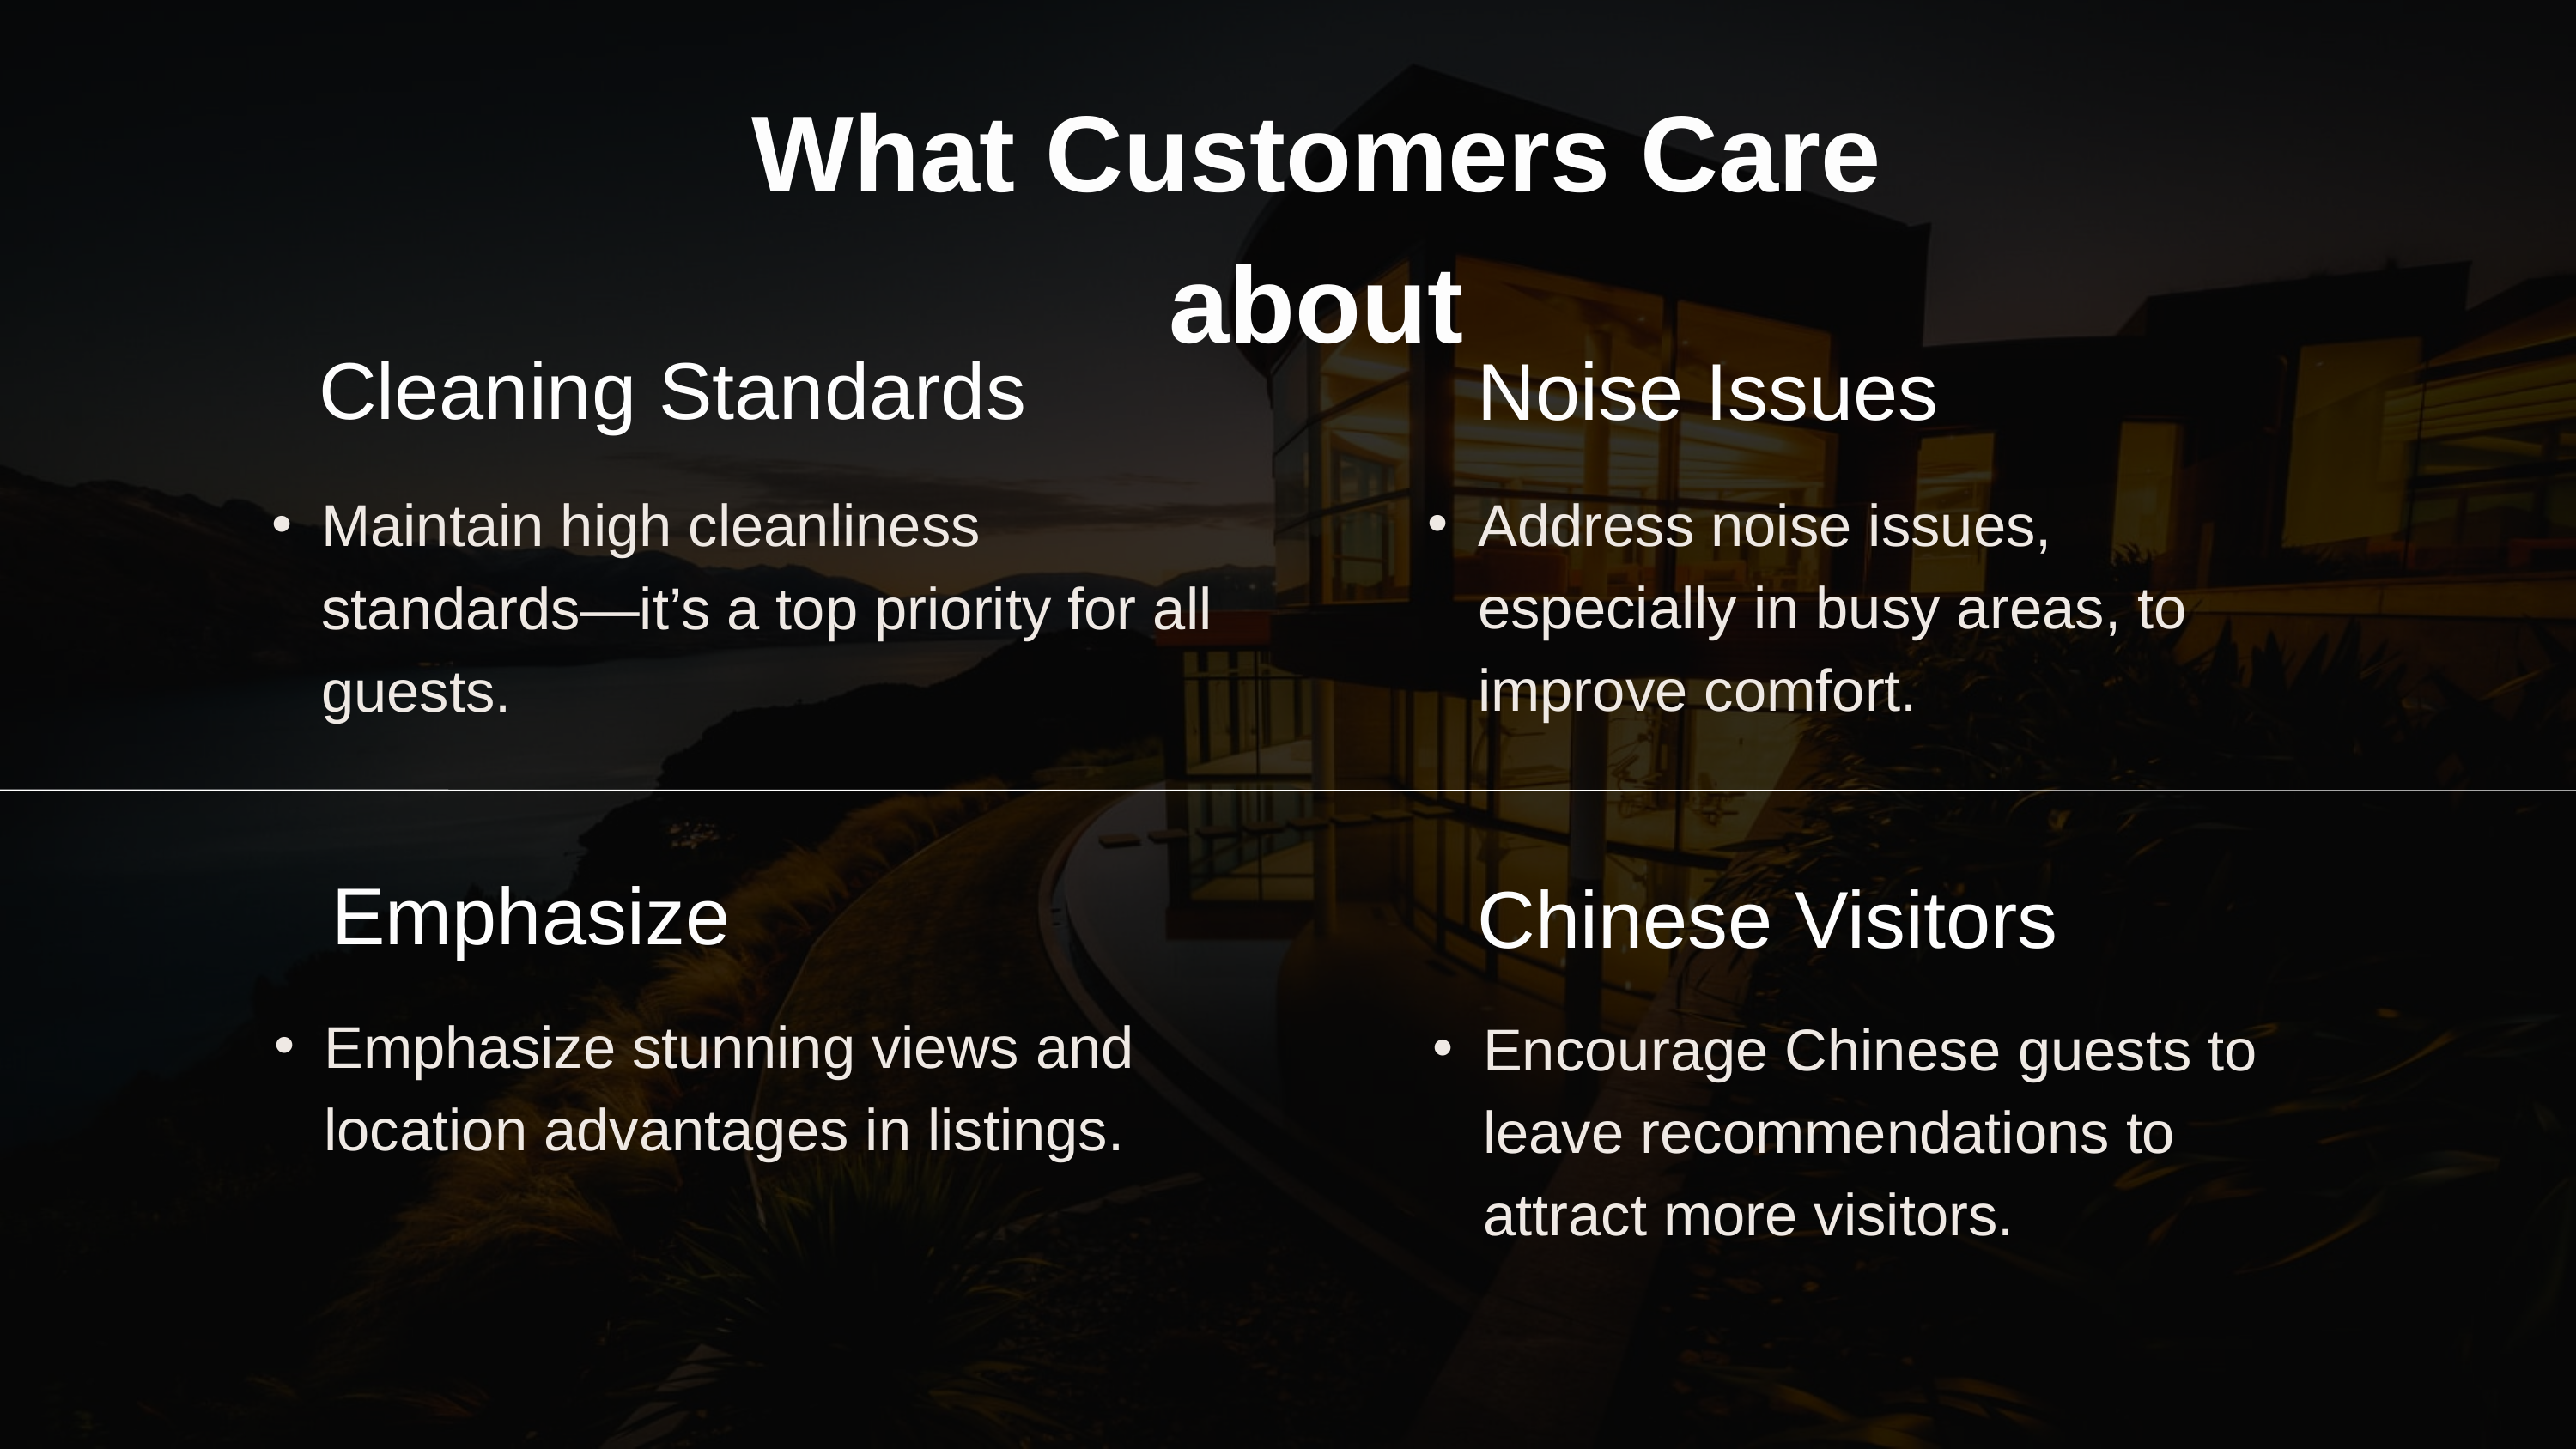

What Customers Care about
Cleaning Standards
Noise Issues
Address noise issues, especially in busy areas, to improve comfort.
Maintain high cleanliness standards—it’s a top priority for all guests.

Emphasize
Chinese Visitors
Emphasize stunning views and location advantages in listings.
Encourage Chinese guests to leave recommendations to attract more visitors.